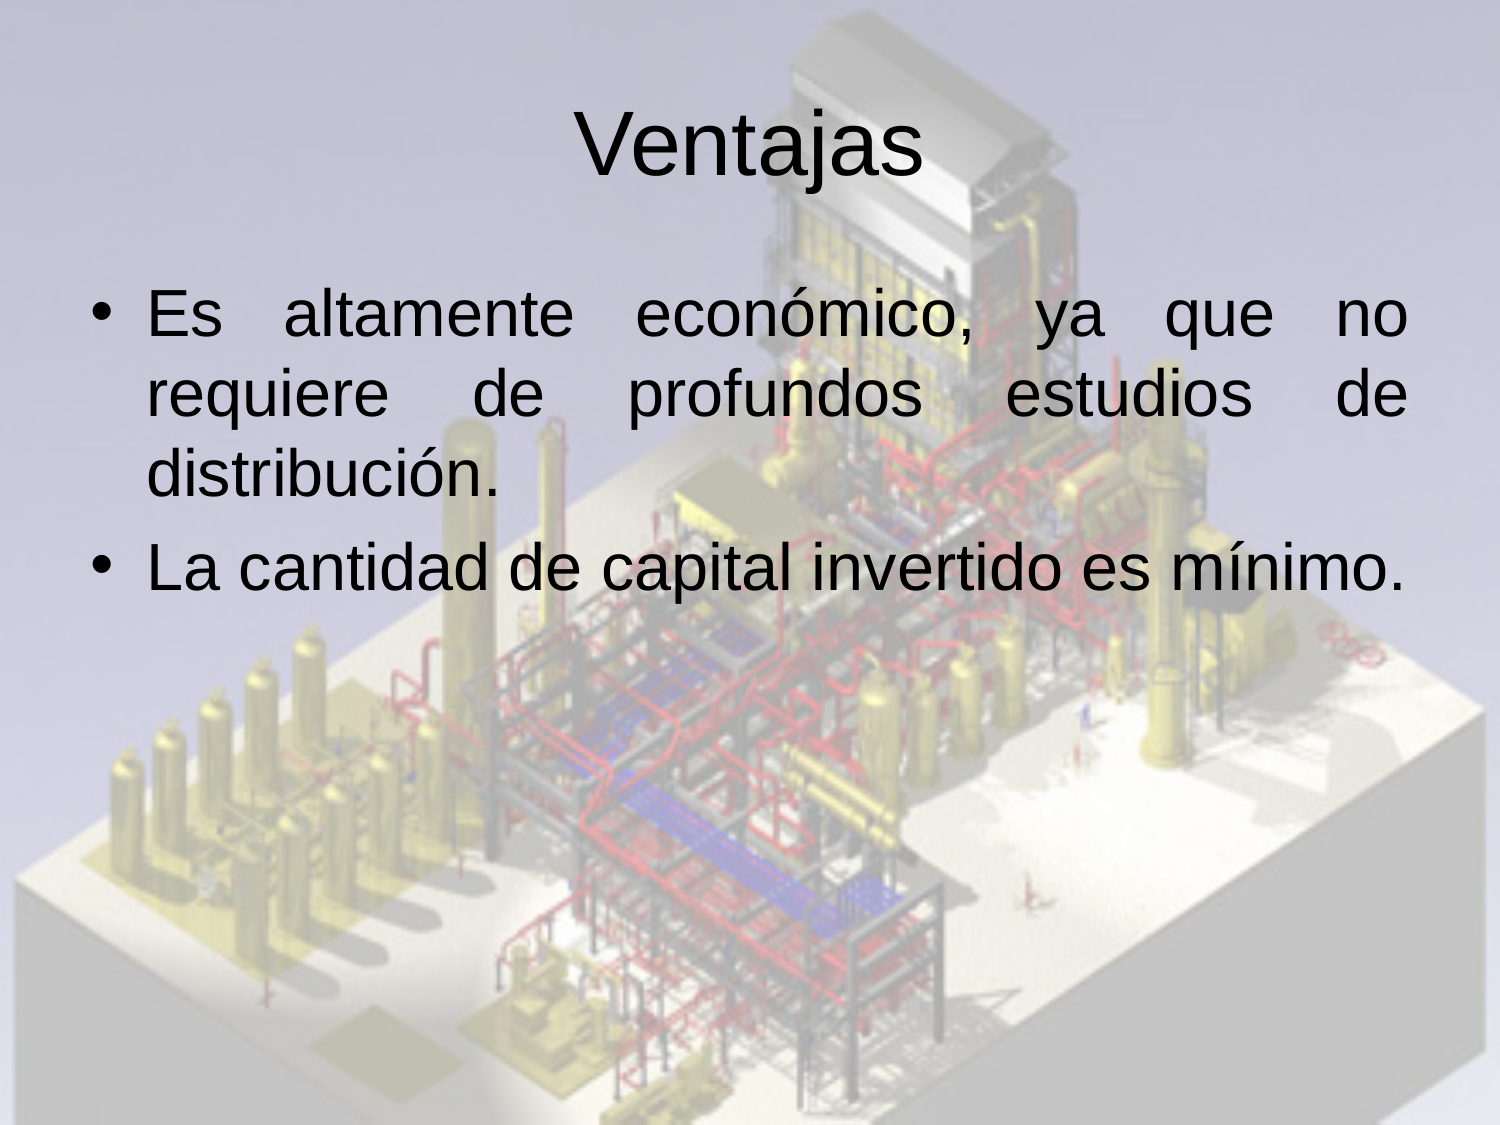

# Ventajas
Es altamente económico, ya que no requiere de profundos estudios de distribución.
La cantidad de capital invertido es mínimo.